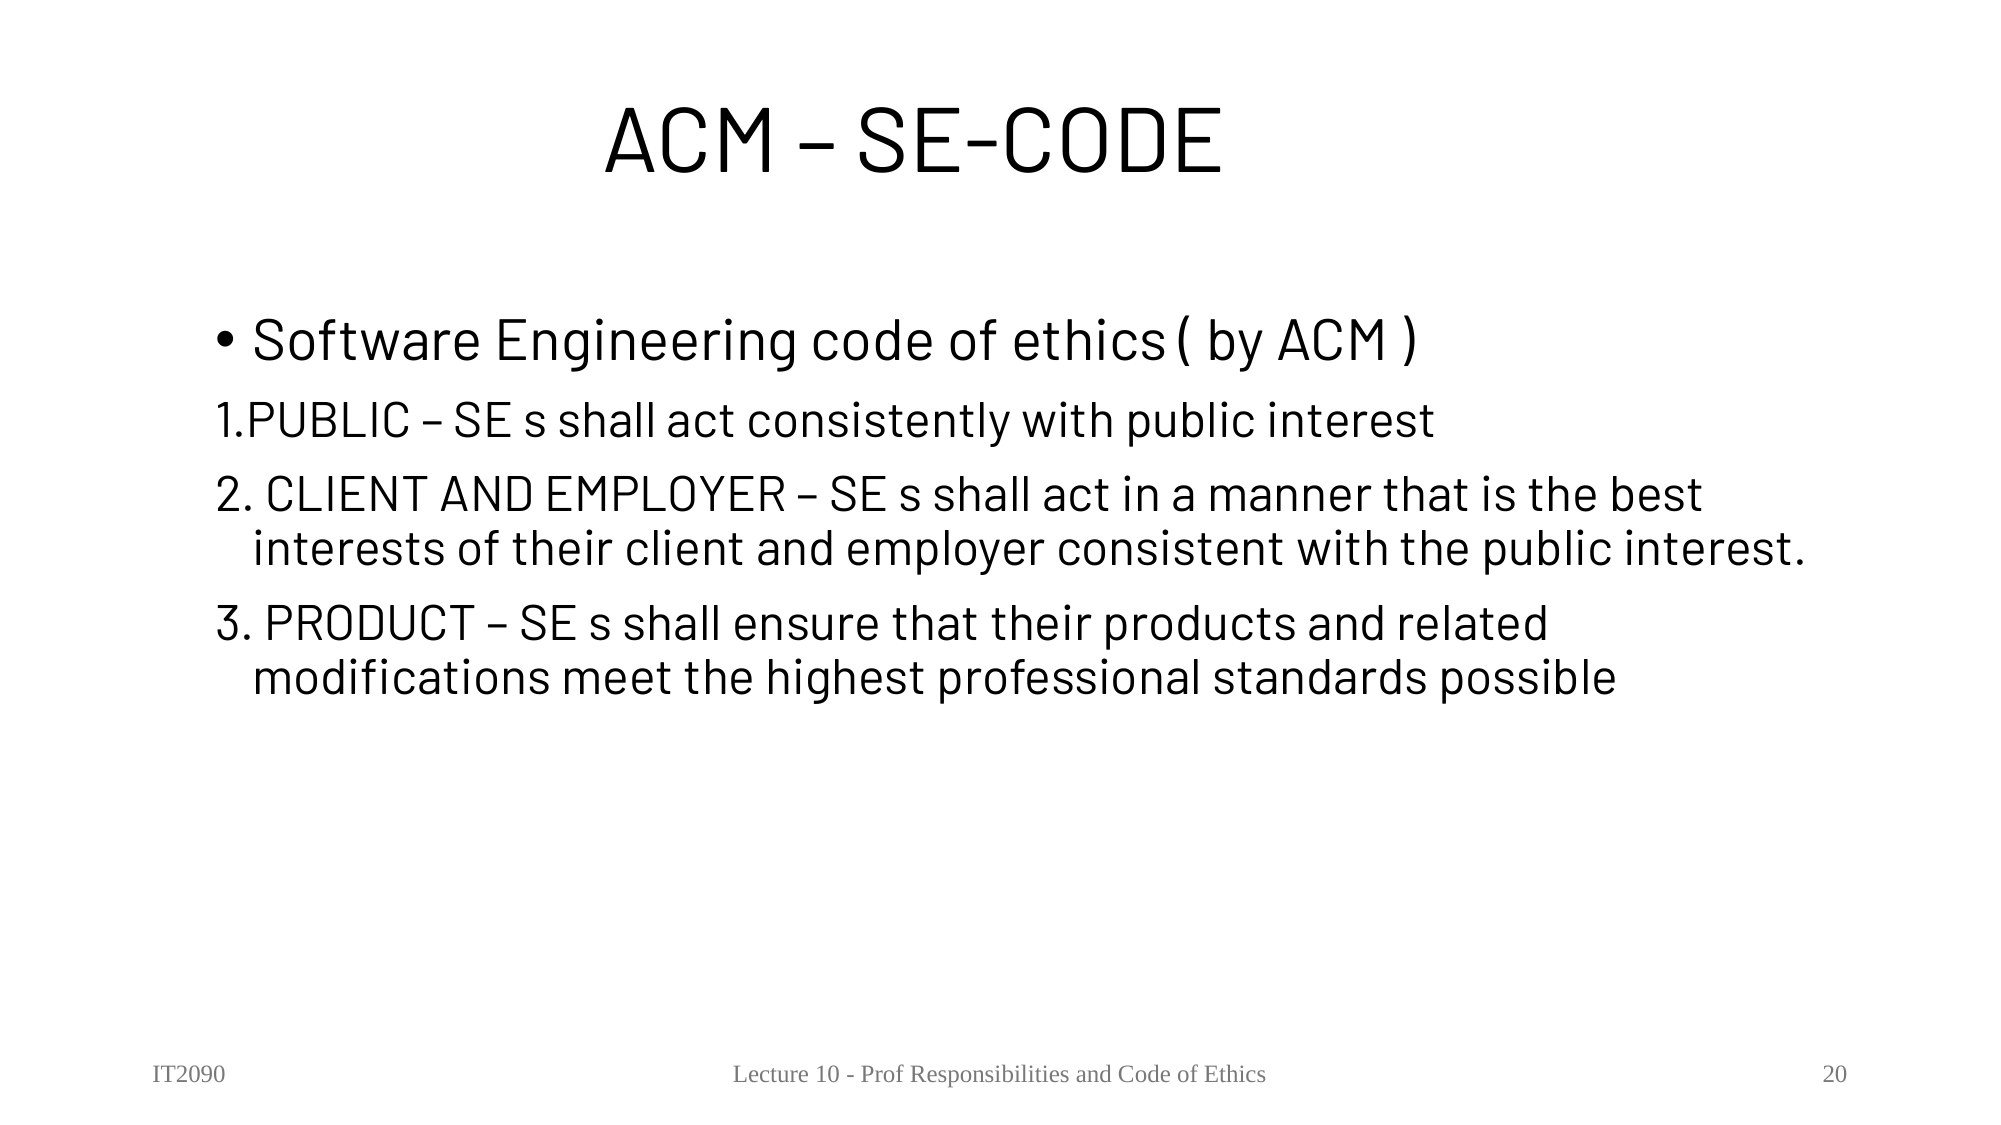

# ACM – SE-CODE
Software Engineering code of ethics ( by ACM )
1.PUBLIC – SE s shall act consistently with public interest
2. CLIENT AND EMPLOYER – SE s shall act in a manner that is the best interests of their client and employer consistent with the public interest.
3. PRODUCT – SE s shall ensure that their products and related modifications meet the highest professional standards possible

IT2090
Lecture 10 - Prof Responsibilities and Code of Ethics
20